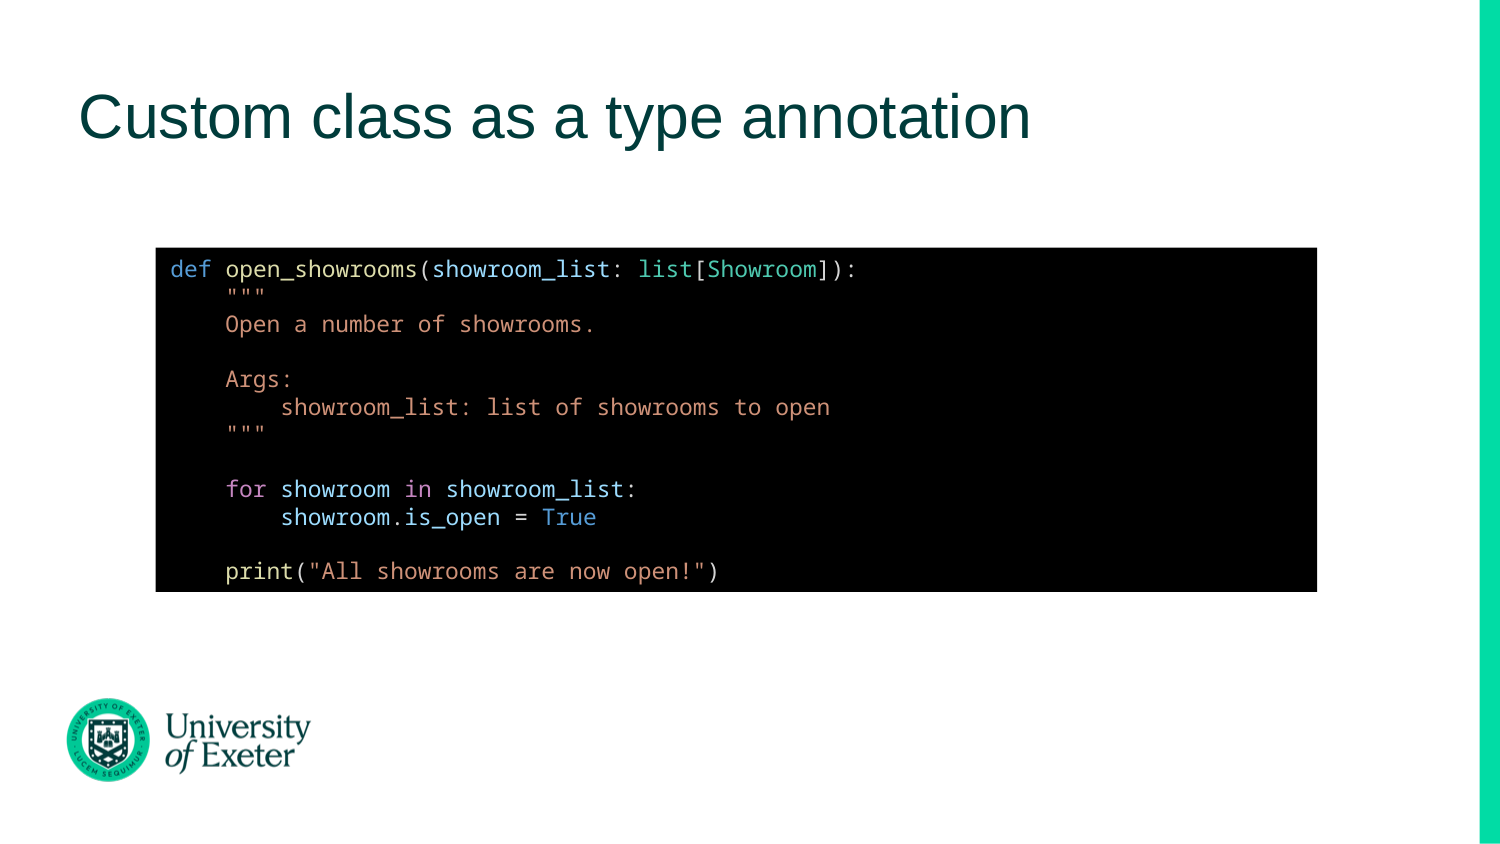

# Custom class as a type annotation
def open_showrooms(showroom_list: list[Showroom]):
    """
    Open a number of showrooms.
    Args:
        showroom_list: list of showrooms to open
    """
    for showroom in showroom_list:
        showroom.is_open = True
    print("All showrooms are now open!")